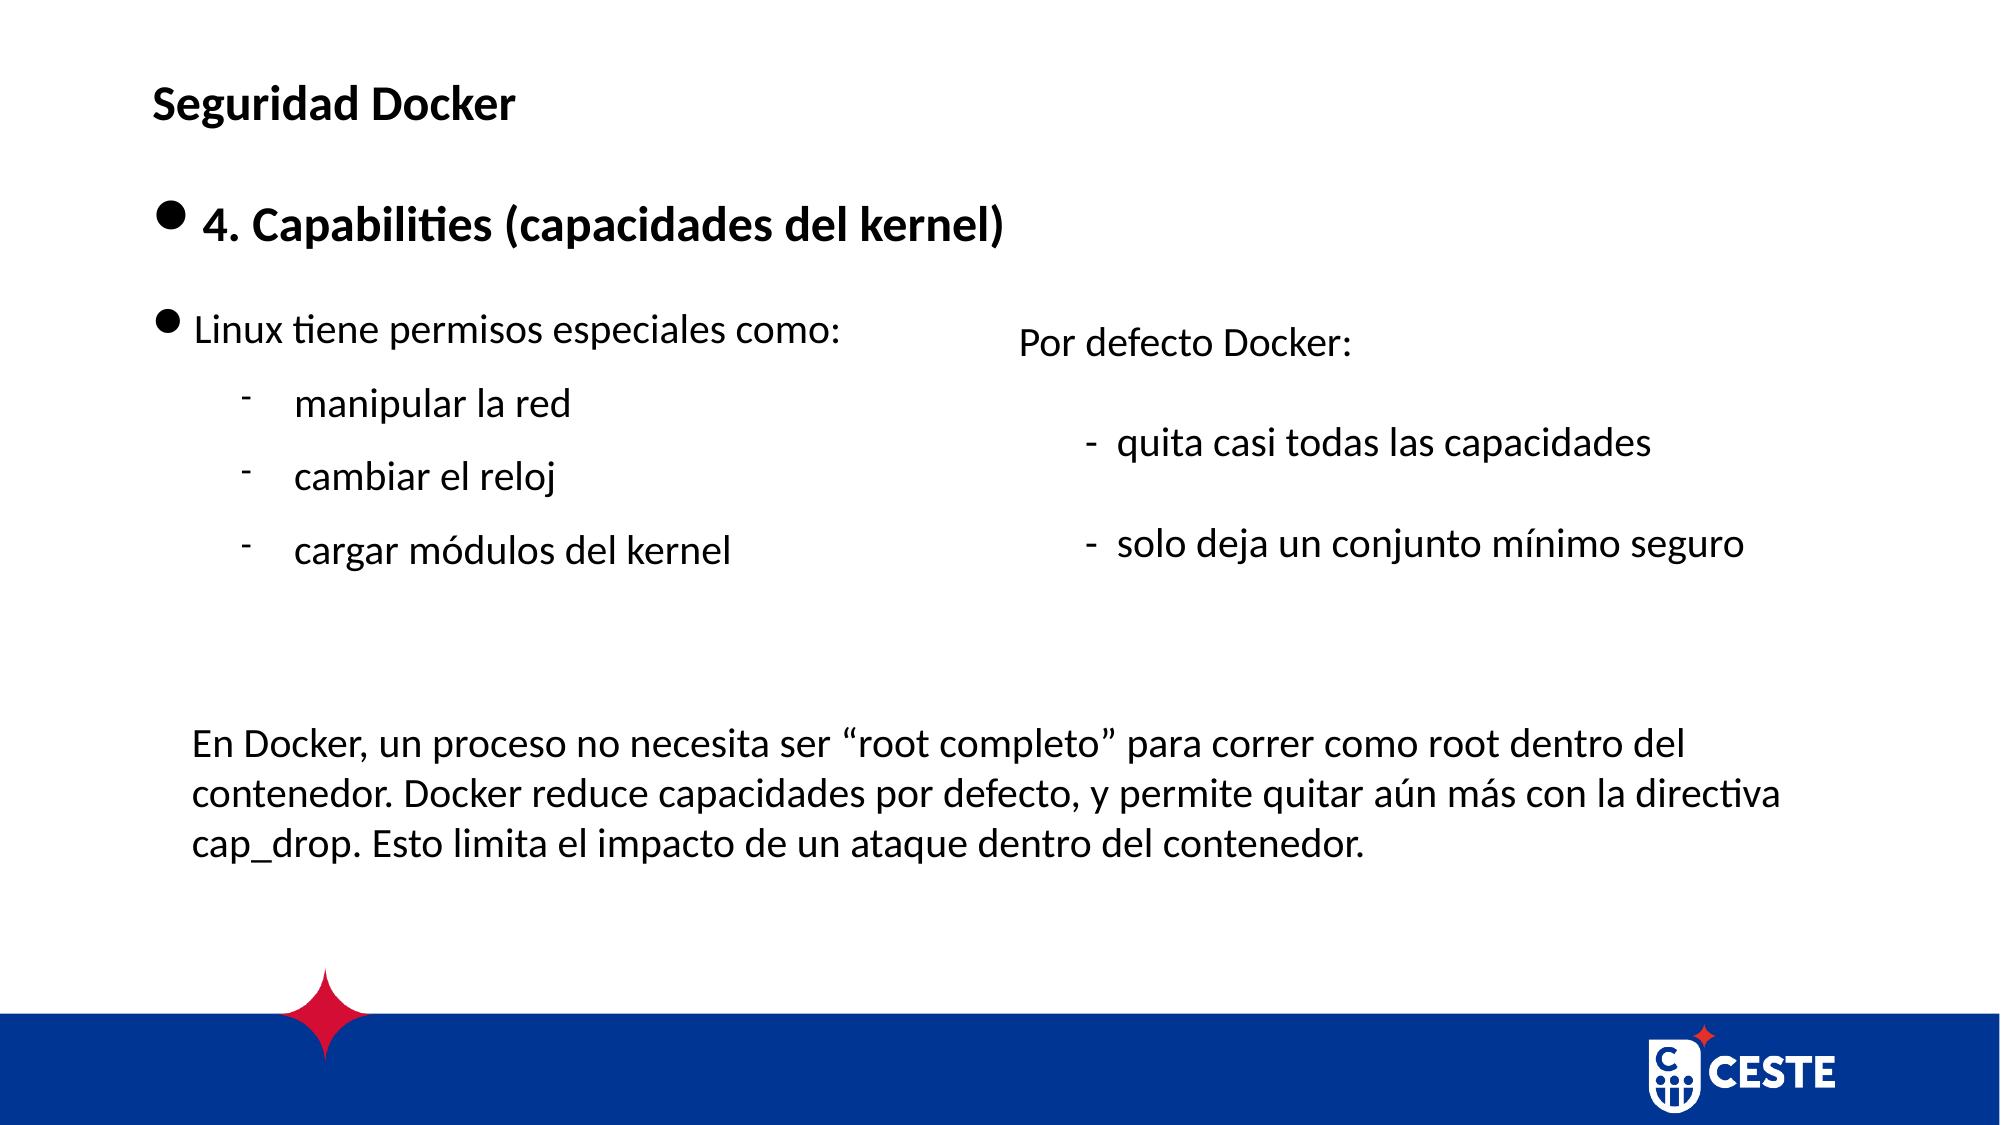

# Seguridad Docker
4. Capabilities (capacidades del kernel)

Linux tiene permisos especiales como:
manipular la red
cambiar el reloj
cargar módulos del kernel

Por defecto Docker:

       -  quita casi todas las capacidades

       -  solo deja un conjunto mínimo seguro
En Docker, un proceso no necesita ser “root completo” para correr como root dentro del contenedor. Docker reduce capacidades por defecto, y permite quitar aún más con la directiva cap_drop. Esto limita el impacto de un ataque dentro del contenedor.